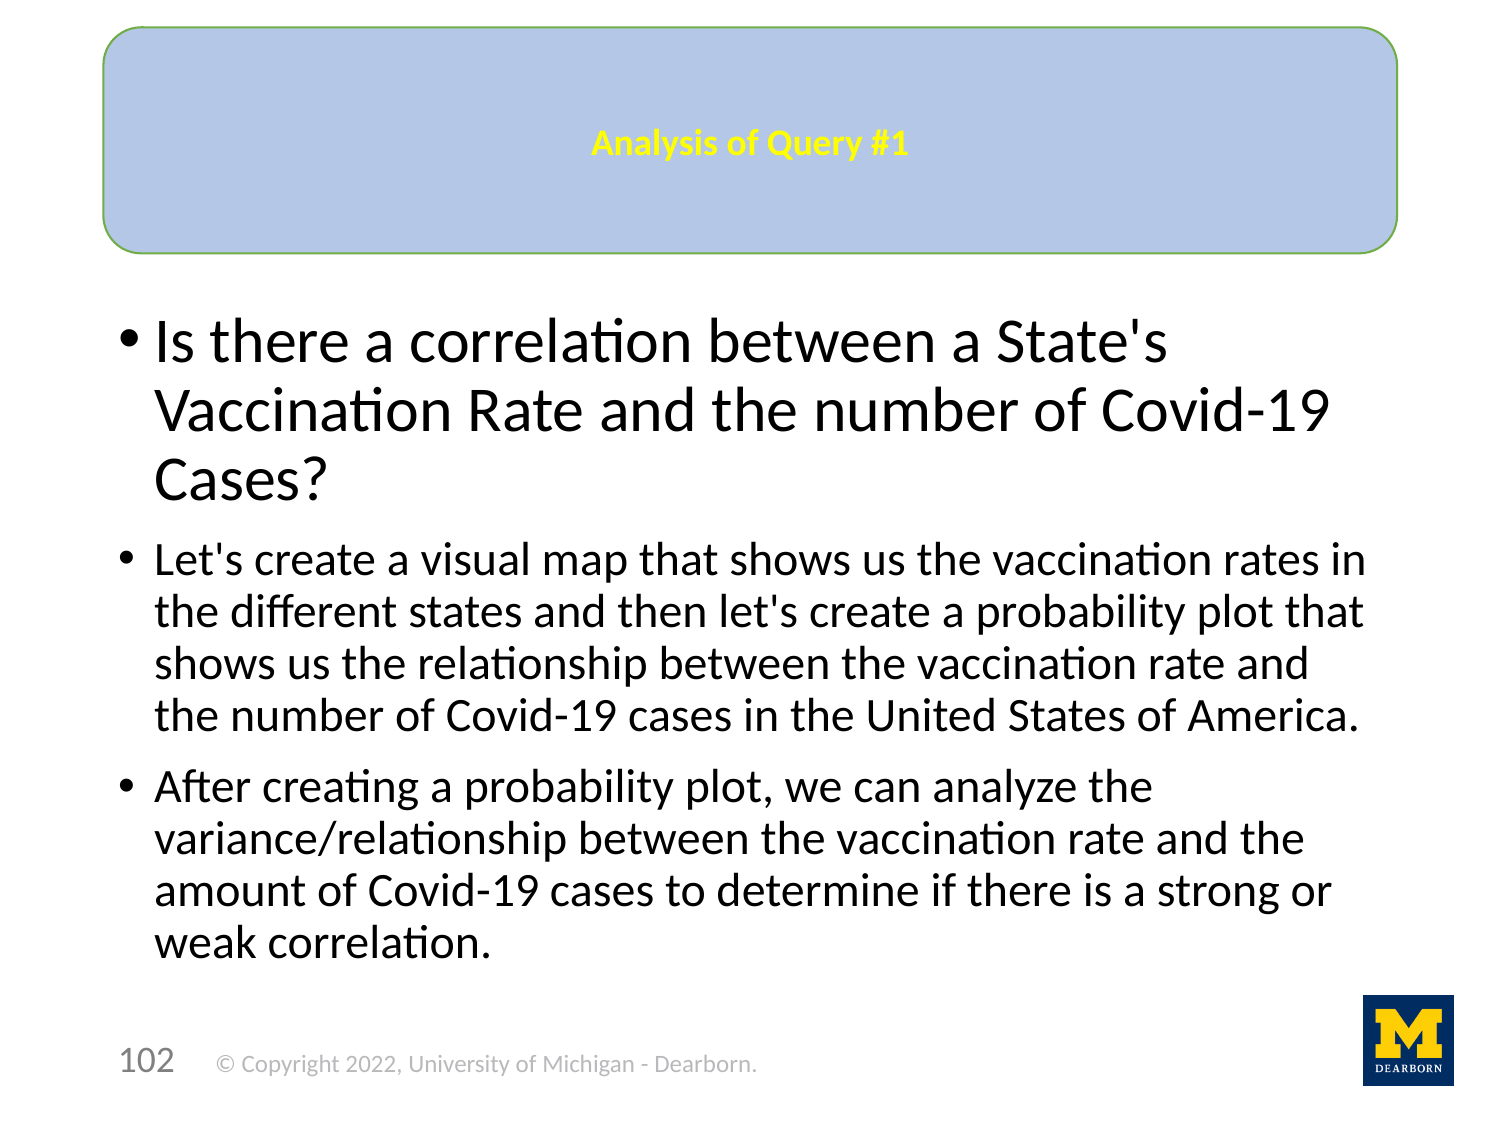

Analysis of Query #1
Is there a correlation between a State's Vaccination Rate and the number of Covid-19 Cases?
Let's create a visual map that shows us the vaccination rates in the different states and then let's create a probability plot that shows us the relationship between the vaccination rate and the number of Covid-19 cases in the United States of America.
After creating a probability plot, we can analyze the variance/relationship between the vaccination rate and the amount of Covid-19 cases to determine if there is a strong or weak correlation.